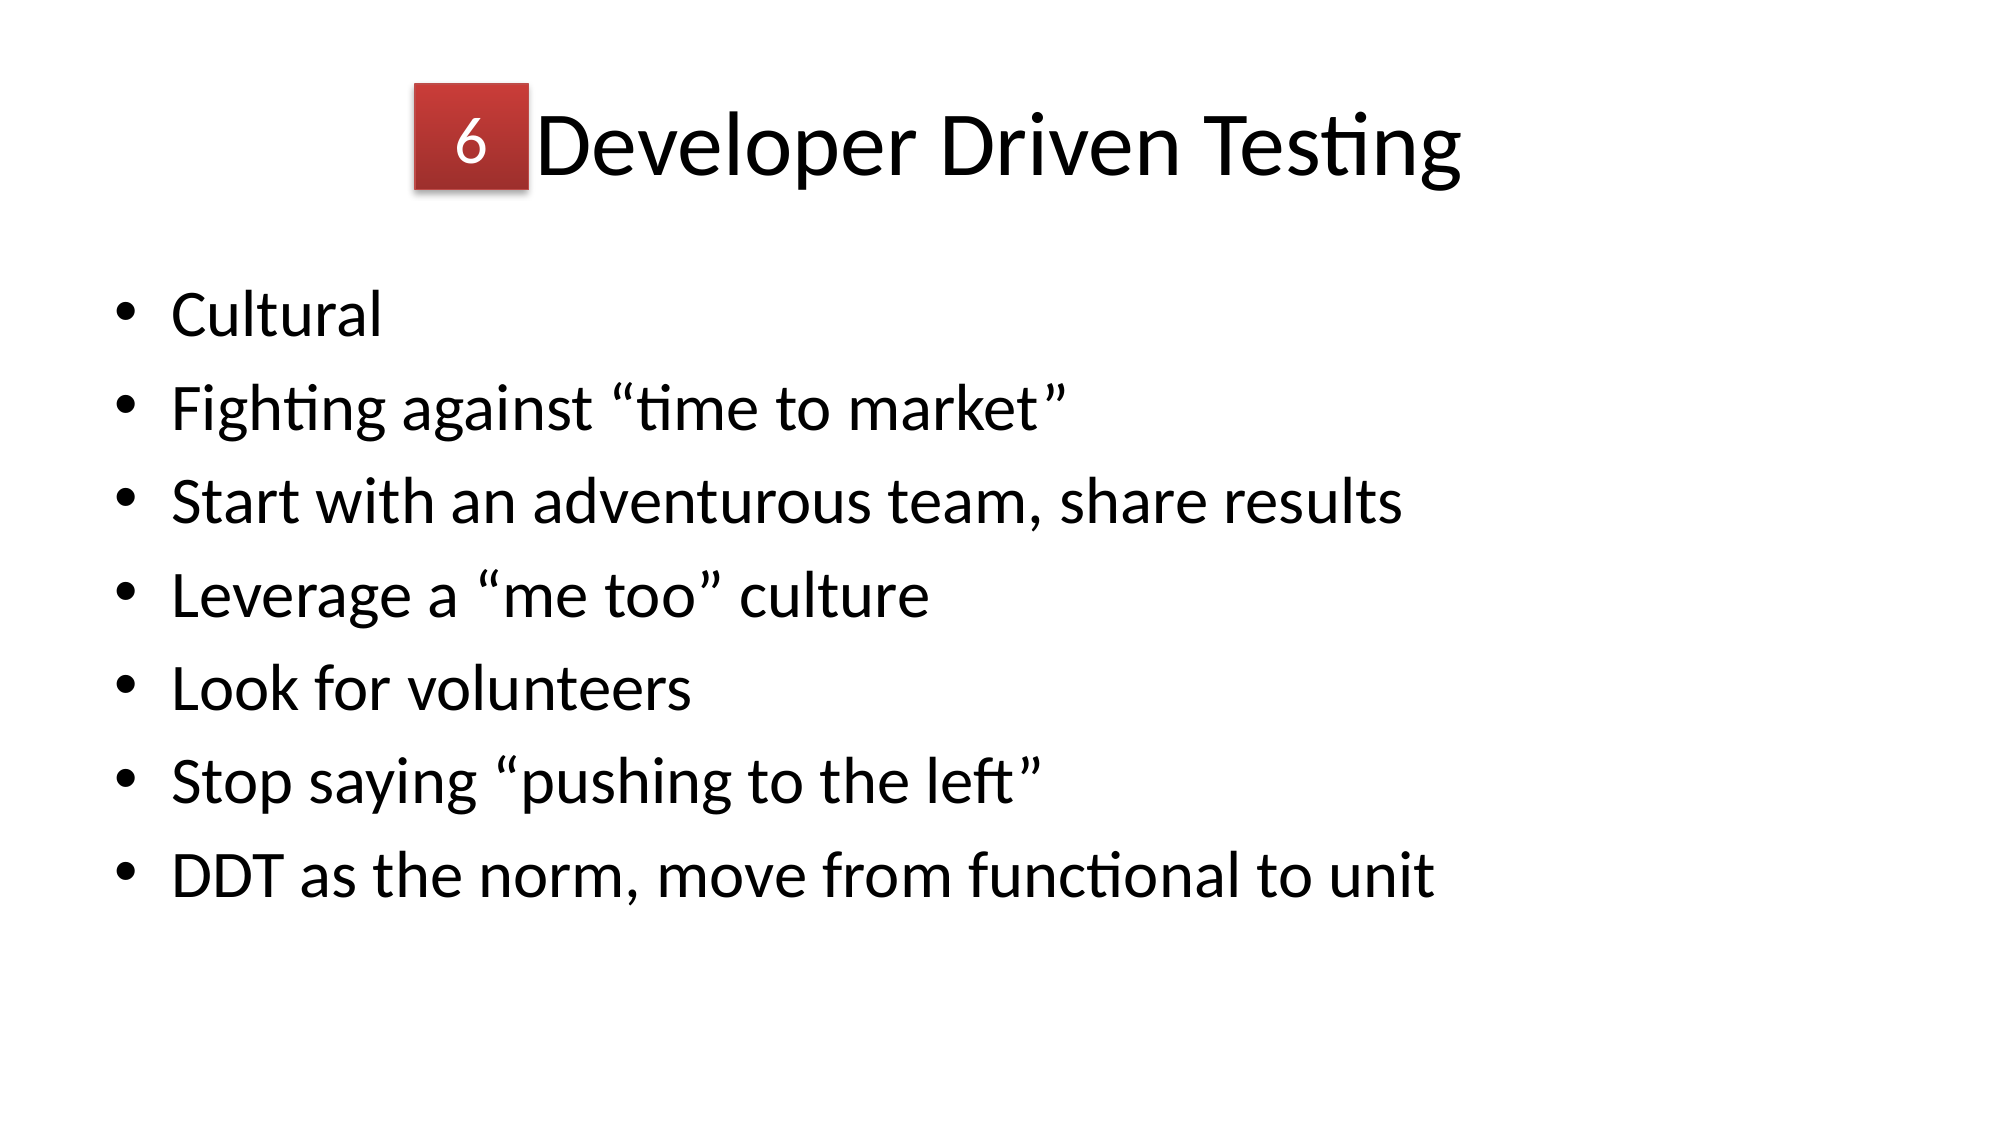

# Developer Driven Testing
6
Cultural
Fighting against “time to market”
Start with an adventurous team, share results
Leverage a “me too” culture
Look for volunteers
Stop saying “pushing to the left”
DDT as the norm, move from functional to unit